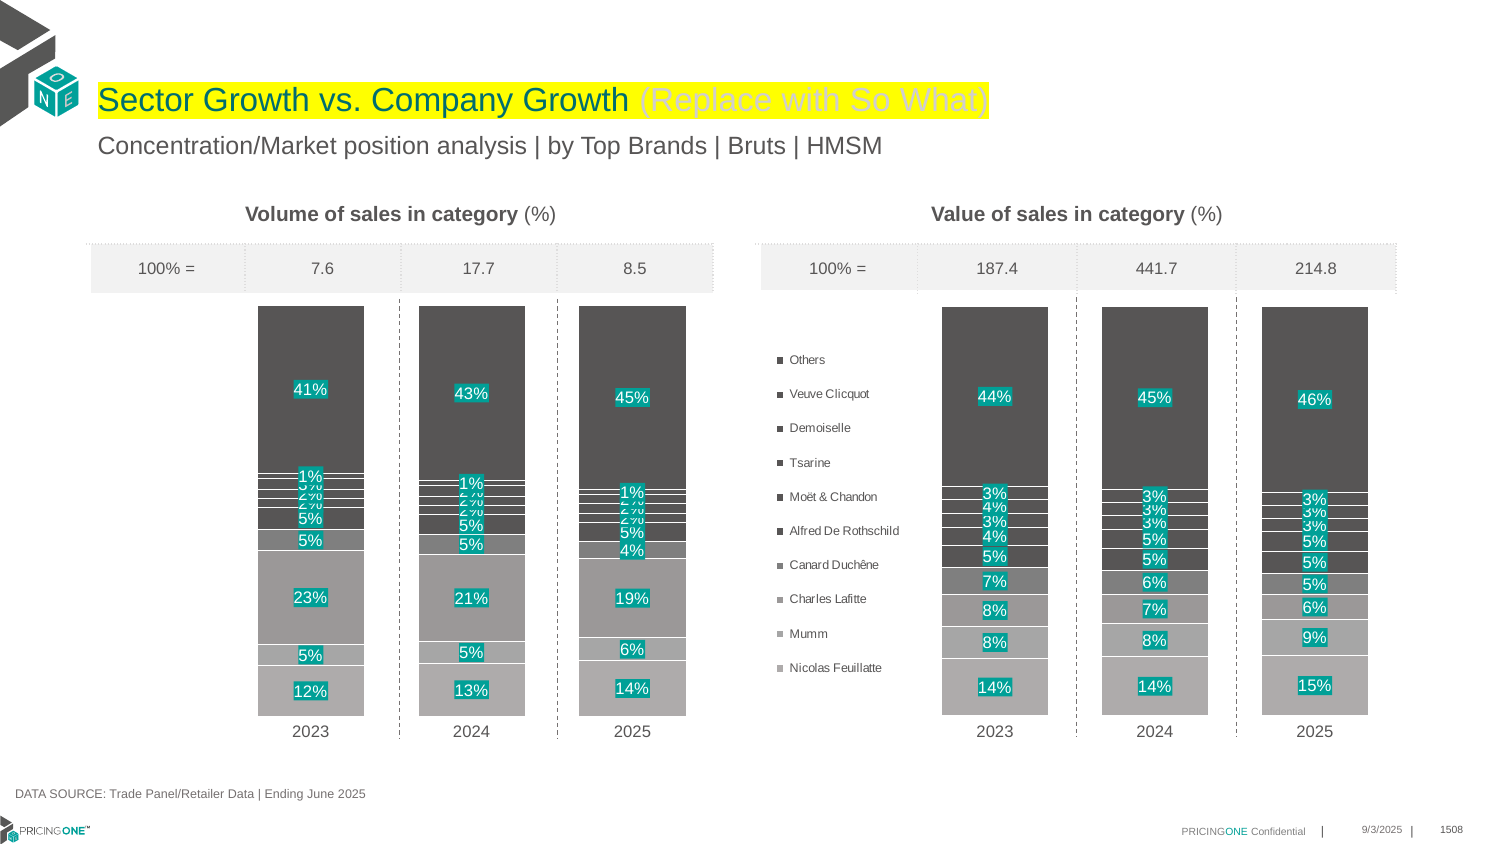

# Sector Growth vs. Company Growth (Replace with So What)
Concentration/Market position analysis | by Top Brands | Bruts | HMSM
| Volume of sales in category (%) |  |  |  |
| --- | --- | --- | --- |
| 100% = | 7.6 | 17.7 | 8.5 |
| Value of sales in category (%) |  |  |  |
| --- | --- | --- | --- |
| 100% = | 187.4 | 441.7 | 214.8 |

### Chart

| Category | Nicolas Feuillatte | Mumm | Charles Lafitte | Canard Duchêne | Alfred De Rothschild | Moët & Chandon | Tsarine | Demoiselle | Veuve Clicquot | Others |
|---|---|---|---|---|---|---|---|---|---|---|
| 2023 | 0.12402718194461333 | 0.05082278453377572 | 0.22798519306714604 | 0.05261629326269207 | 0.051993493883347966 | 0.02214702114143897 | 0.022141993230579596 | 0.0267599970414714 | 0.013289959222319797 | 0.40821608267261517 |
| 2024 | 0.12907654597049822 | 0.05326100507339165 | 0.21182339755048102 | 0.04736201605577509 | 0.049471191573967566 | 0.022588161016183834 | 0.022412914424845887 | 0.024536726791524823 | 0.013084833930543124 | 0.42638320761278875 |
| 2025 | 0.13517107249153024 | 0.05620471081375612 | 0.192286343103245 | 0.041013165084292126 | 0.04642178948851363 | 0.023120881882262707 | 0.022739850874003792 | 0.02184991902358548 | 0.01283667799094105 | 0.44835558924786983 |

### Chart

| Category | Nicolas Feuillatte | Mumm | Charles Lafitte | Canard Duchêne | Alfred De Rothschild | Moët & Chandon | Tsarine | Demoiselle | Veuve Clicquot | Others |
|---|---|---|---|---|---|---|---|---|---|---|
| 2023 | 0.1403883430359357 | 0.0772037555677462 | 0.07891562415577039 | 0.06508385361795022 | 0.05402082802088952 | 0.043211374832939194 | 0.033906524207020665 | 0.03550094311431875 | 0.031067190983502004 | 0.4407015624639274 |
| 2024 | 0.14346283895571085 | 0.08193154938827922 | 0.07072633730264646 | 0.058963403846336075 | 0.05412214230220071 | 0.04500533836683367 | 0.03388981100699567 | 0.03352722601493973 | 0.030784579810443823 | 0.4475867730056138 |
| 2025 | 0.14712148691852034 | 0.08755789226046995 | 0.060980169769133716 | 0.05167938782609836 | 0.054242619757289695 | 0.04714025212089417 | 0.033869865512417587 | 0.031178258717273276 | 0.03044821369675935 | 0.4557818534211436 |
DATA SOURCE: Trade Panel/Retailer Data | Ending June 2025

9/3/2025
1508